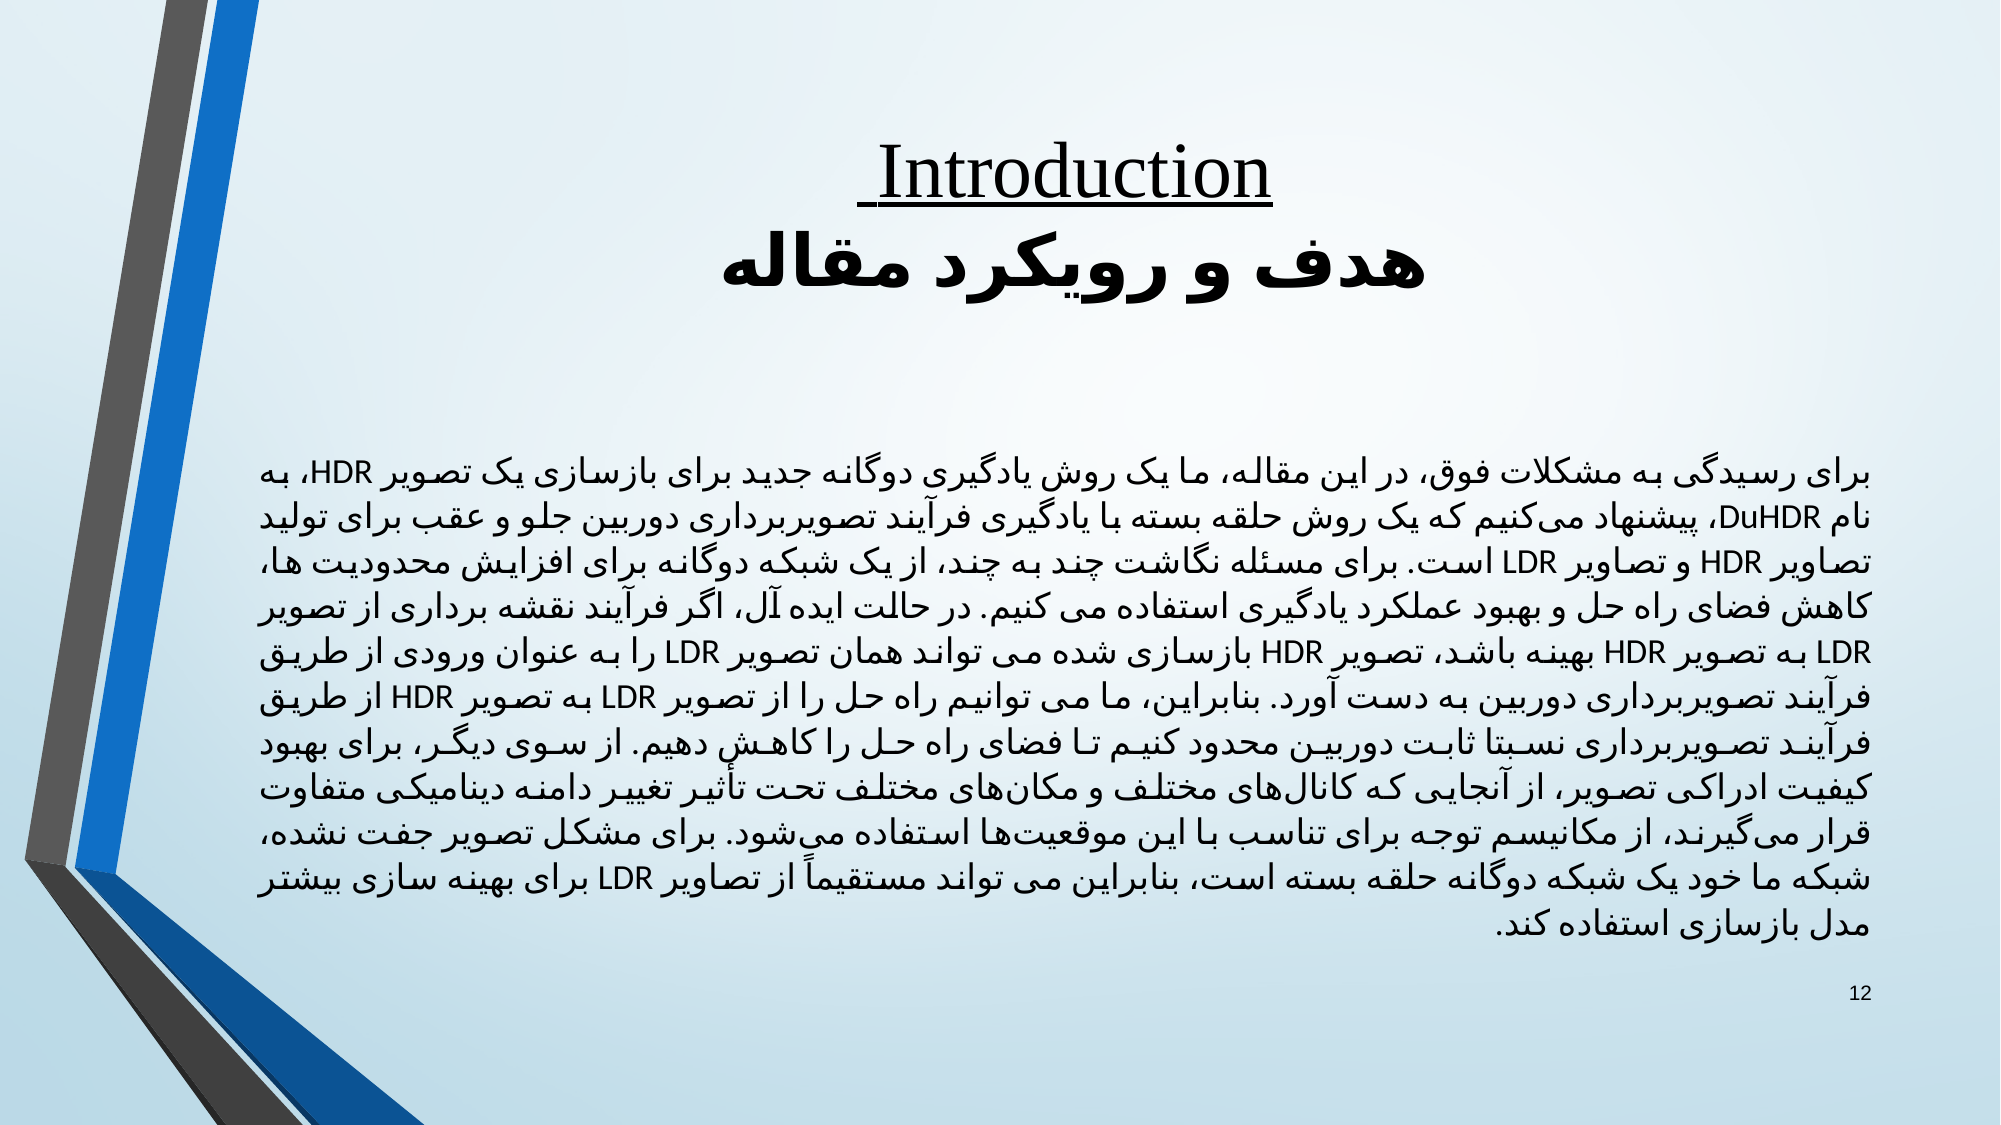

# Introduction هدف و رویکرد مقاله
برای رسیدگی به مشکلات فوق، در این مقاله، ما یک روش یادگیری دوگانه جدید برای بازسازی یک تصویر HDR، به نام DuHDR، پیشنهاد می‌کنیم که یک روش حلقه بسته با یادگیری فرآیند تصویربرداری دوربین جلو و عقب برای تولید تصاویر HDR و تصاویر LDR است. برای مسئله نگاشت چند به چند، از یک شبکه دوگانه برای افزایش محدودیت ها، کاهش فضای راه حل و بهبود عملکرد یادگیری استفاده می کنیم. در حالت ایده آل، اگر فرآیند نقشه برداری از تصویر LDR به تصویر HDR بهینه باشد، تصویر HDR بازسازی شده می تواند همان تصویر LDR را به عنوان ورودی از طریق فرآیند تصویربرداری دوربین به دست آورد. بنابراین، ما می توانیم راه حل را از تصویر LDR به تصویر HDR از طریق فرآیند تصویربرداری نسبتا ثابت دوربین محدود کنیم تا فضای راه حل را کاهش دهیم. از سوی دیگر، برای بهبود کیفیت ادراکی تصویر، از آنجایی که کانال‌های مختلف و مکان‌های مختلف تحت تأثیر تغییر دامنه دینامیکی متفاوت قرار می‌گیرند، از مکانیسم توجه برای تناسب با این موقعیت‌ها استفاده می‌شود. برای مشکل تصویر جفت نشده، شبکه ما خود یک شبکه دوگانه حلقه بسته است، بنابراین می تواند مستقیماً از تصاویر LDR برای بهینه سازی بیشتر مدل بازسازی استفاده کند.

12